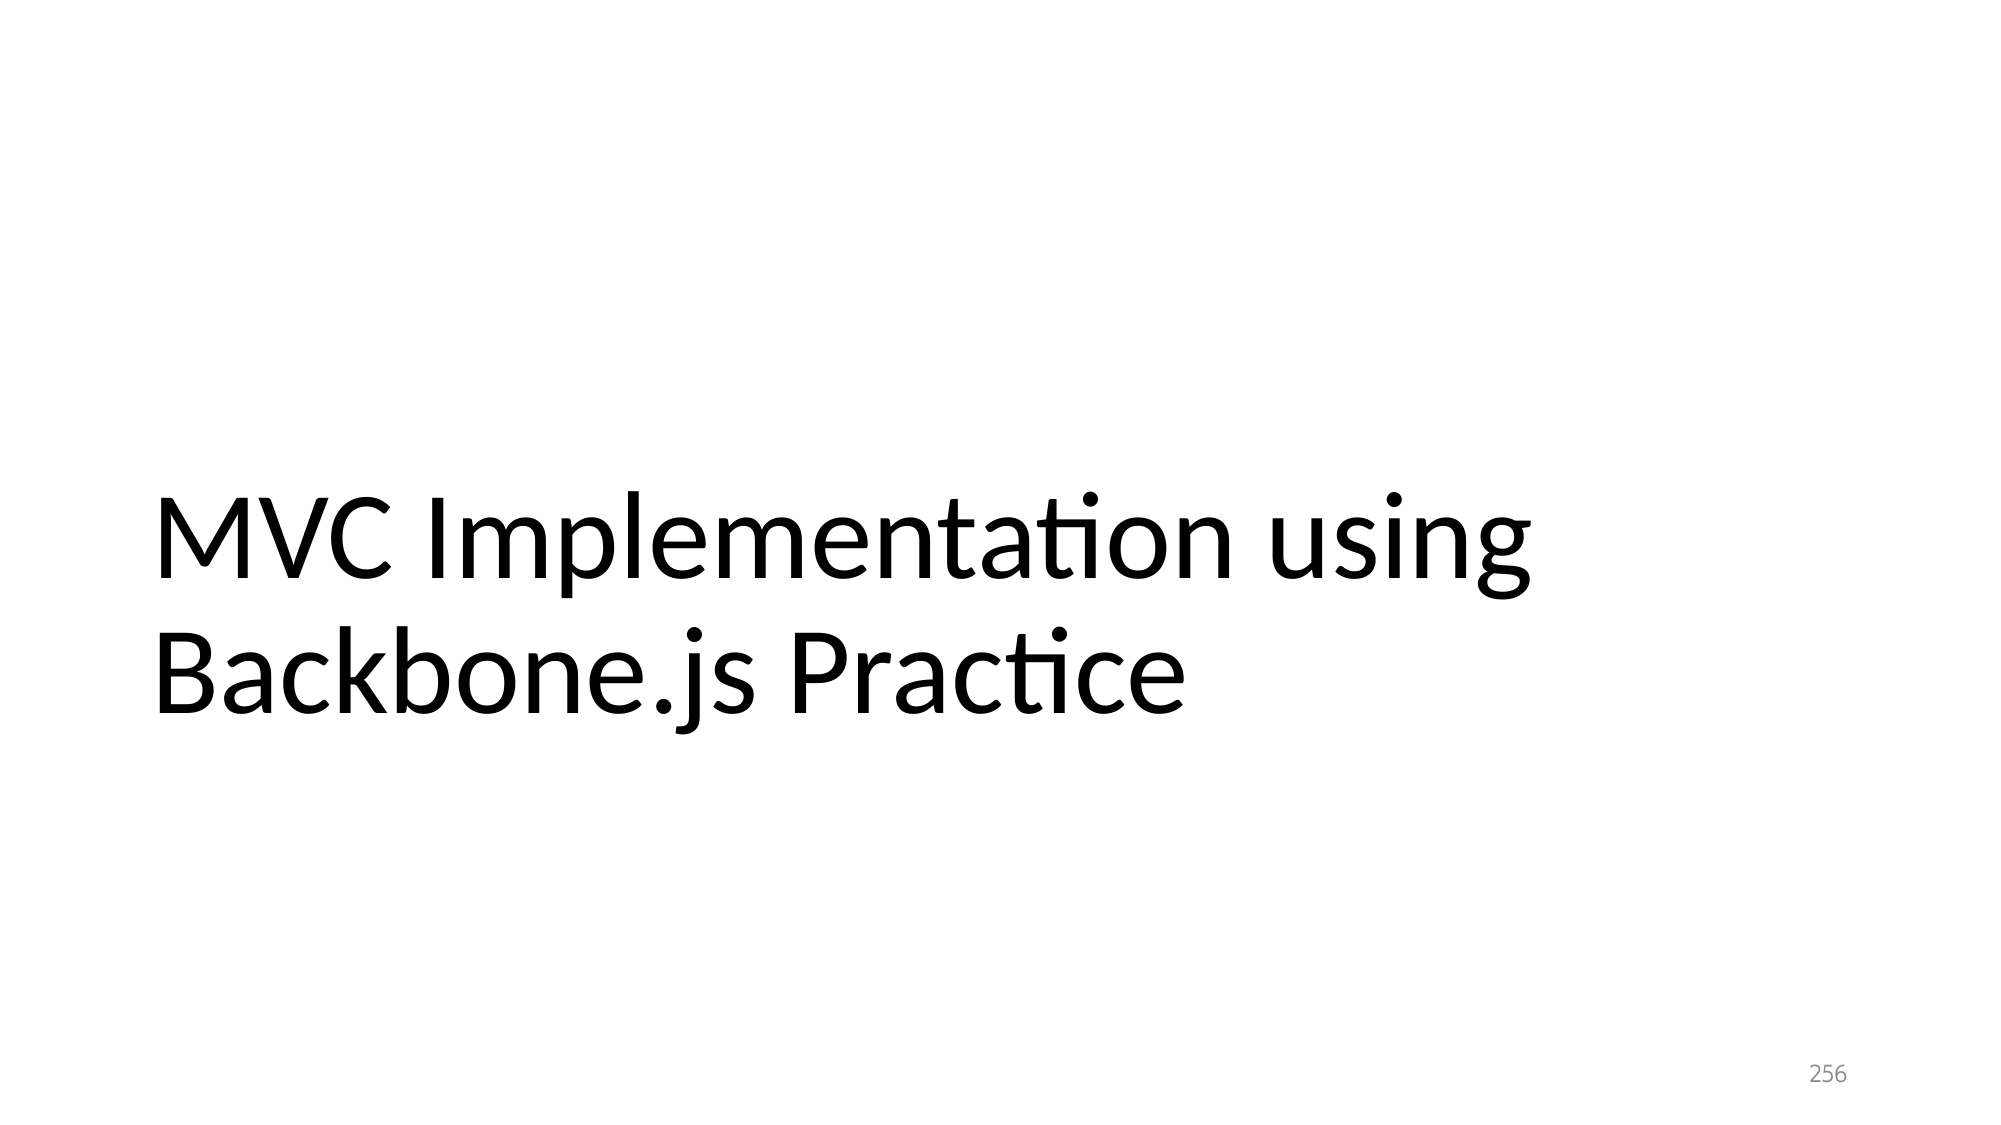

# MVC Implementation using Backbone.js Practice
256